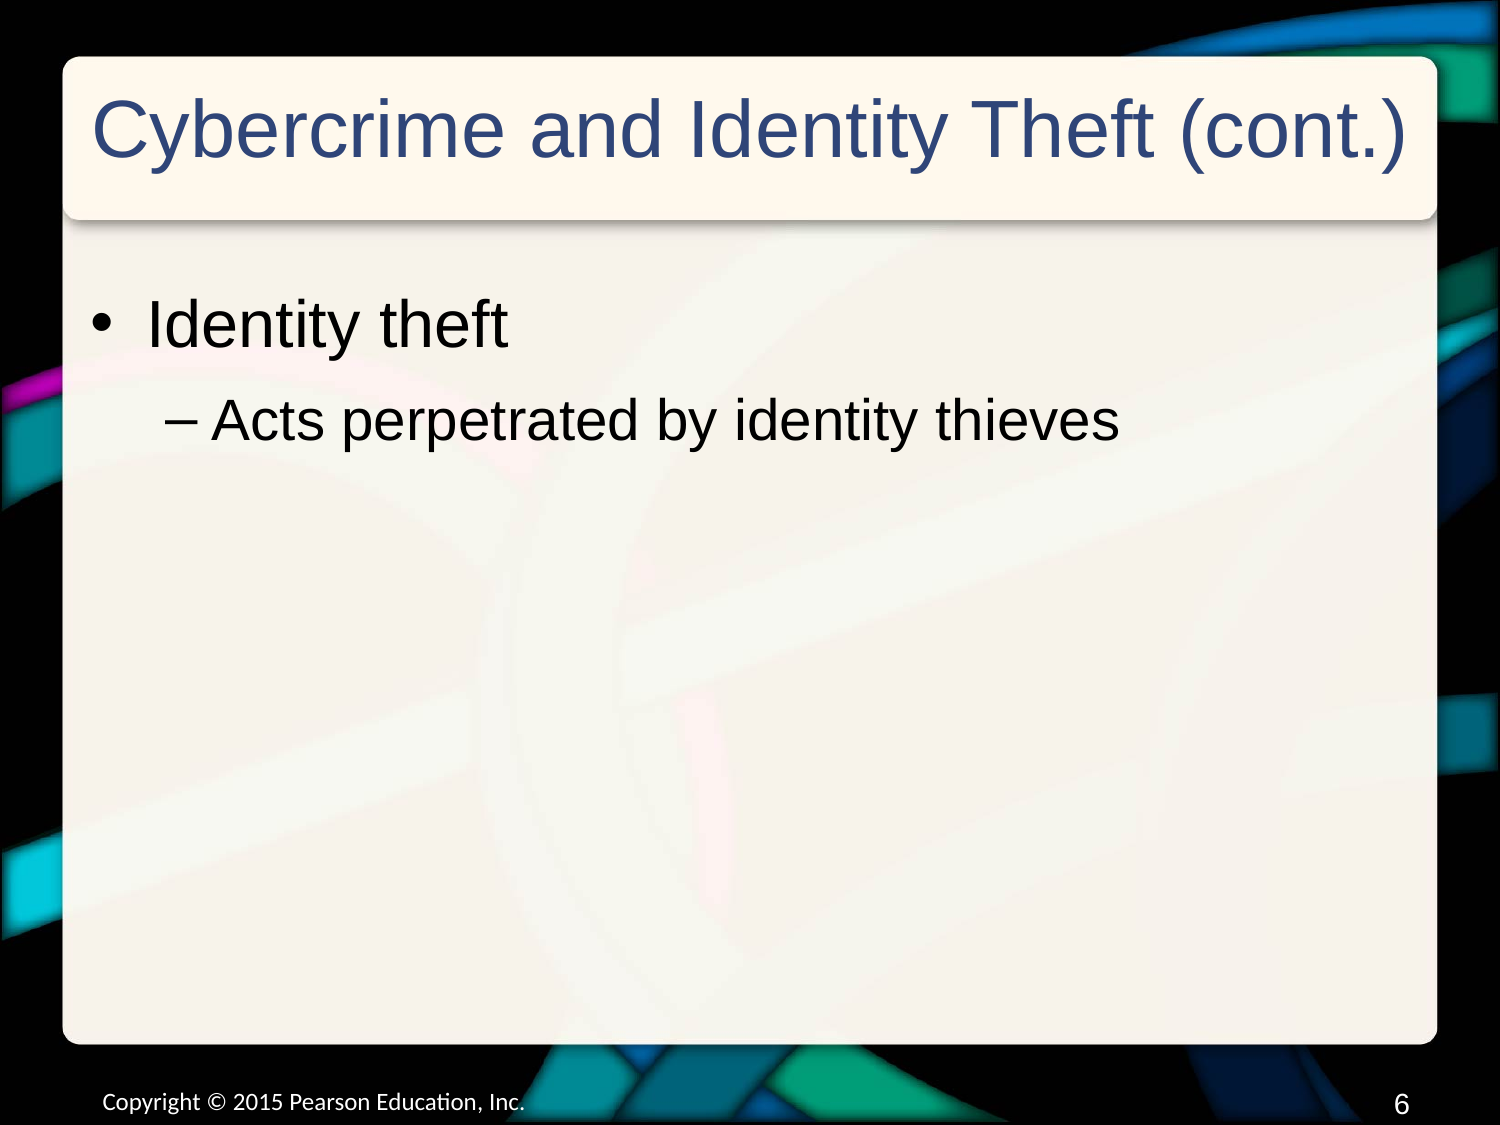

# Cybercrime and Identity Theft (cont.)
Identity theft
Acts perpetrated by identity thieves

Copyright © 2015 Pearson Education, Inc.
6